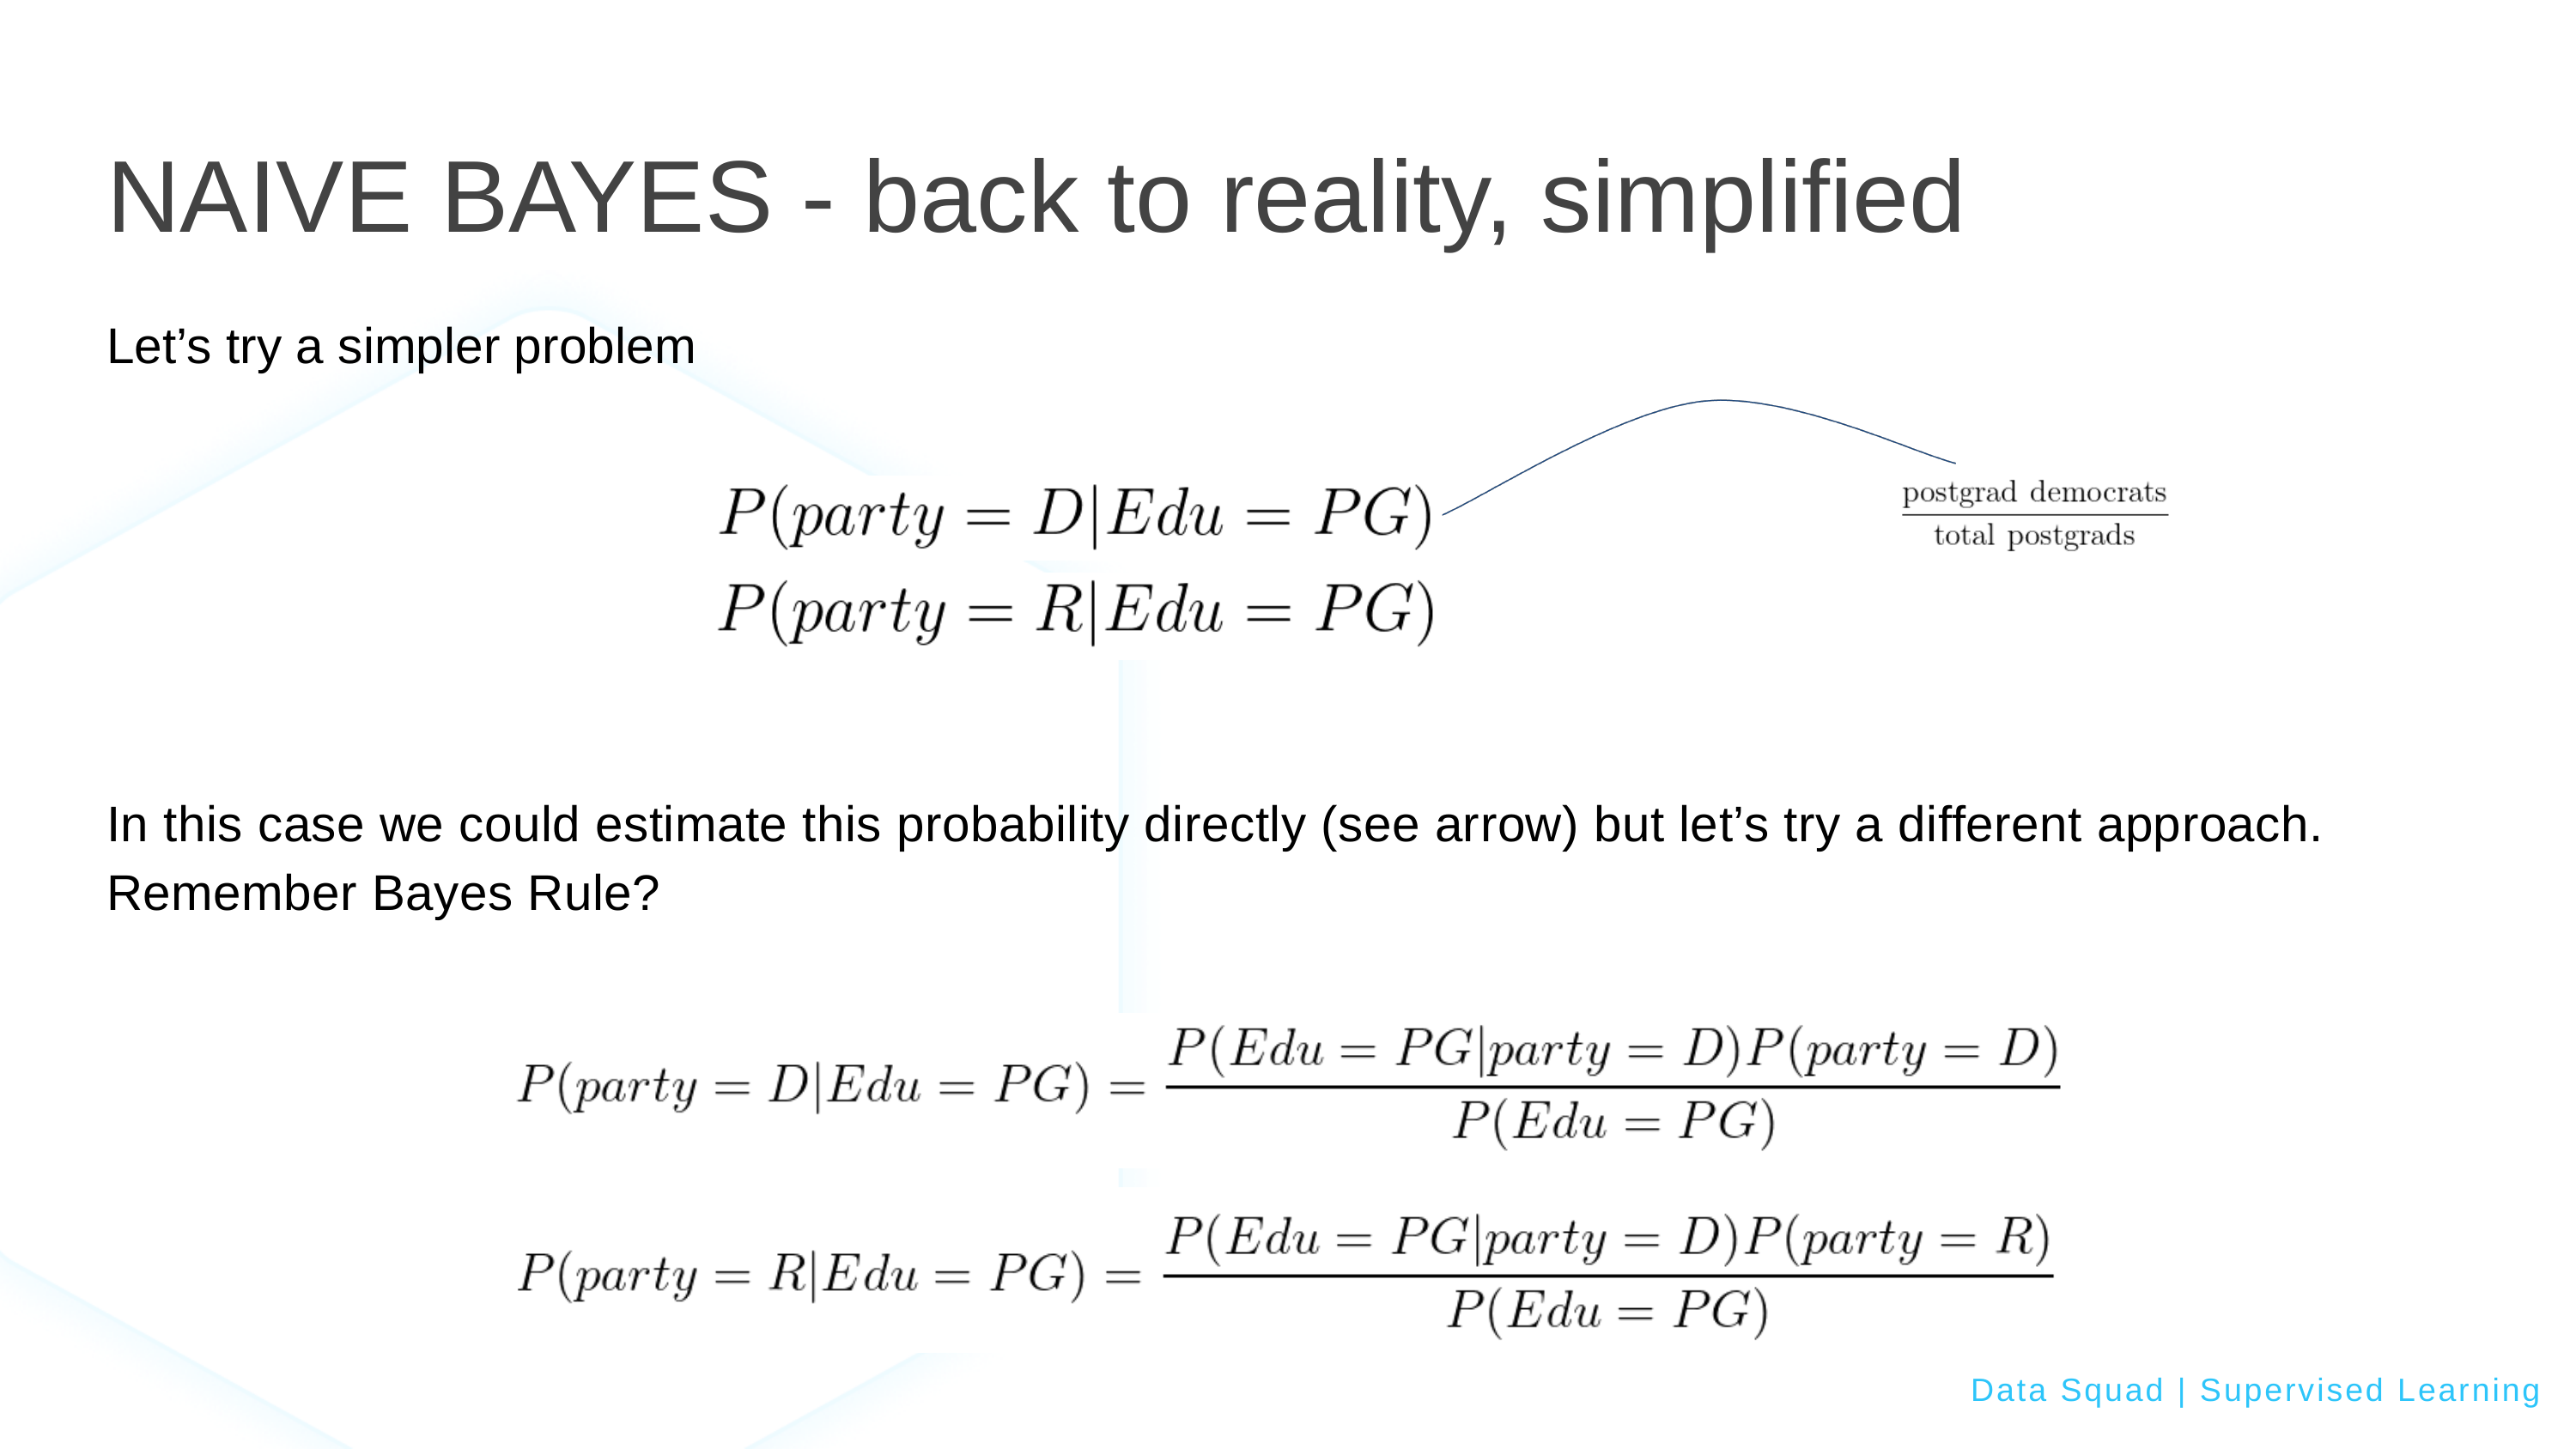

NAIVE BAYES - back to reality, simplified
Let’s try a simpler problem

In this case we could estimate this probability directly (see arrow) but let’s try a different approach.
Remember Bayes Rule?

Data Squad | Supervised Learning